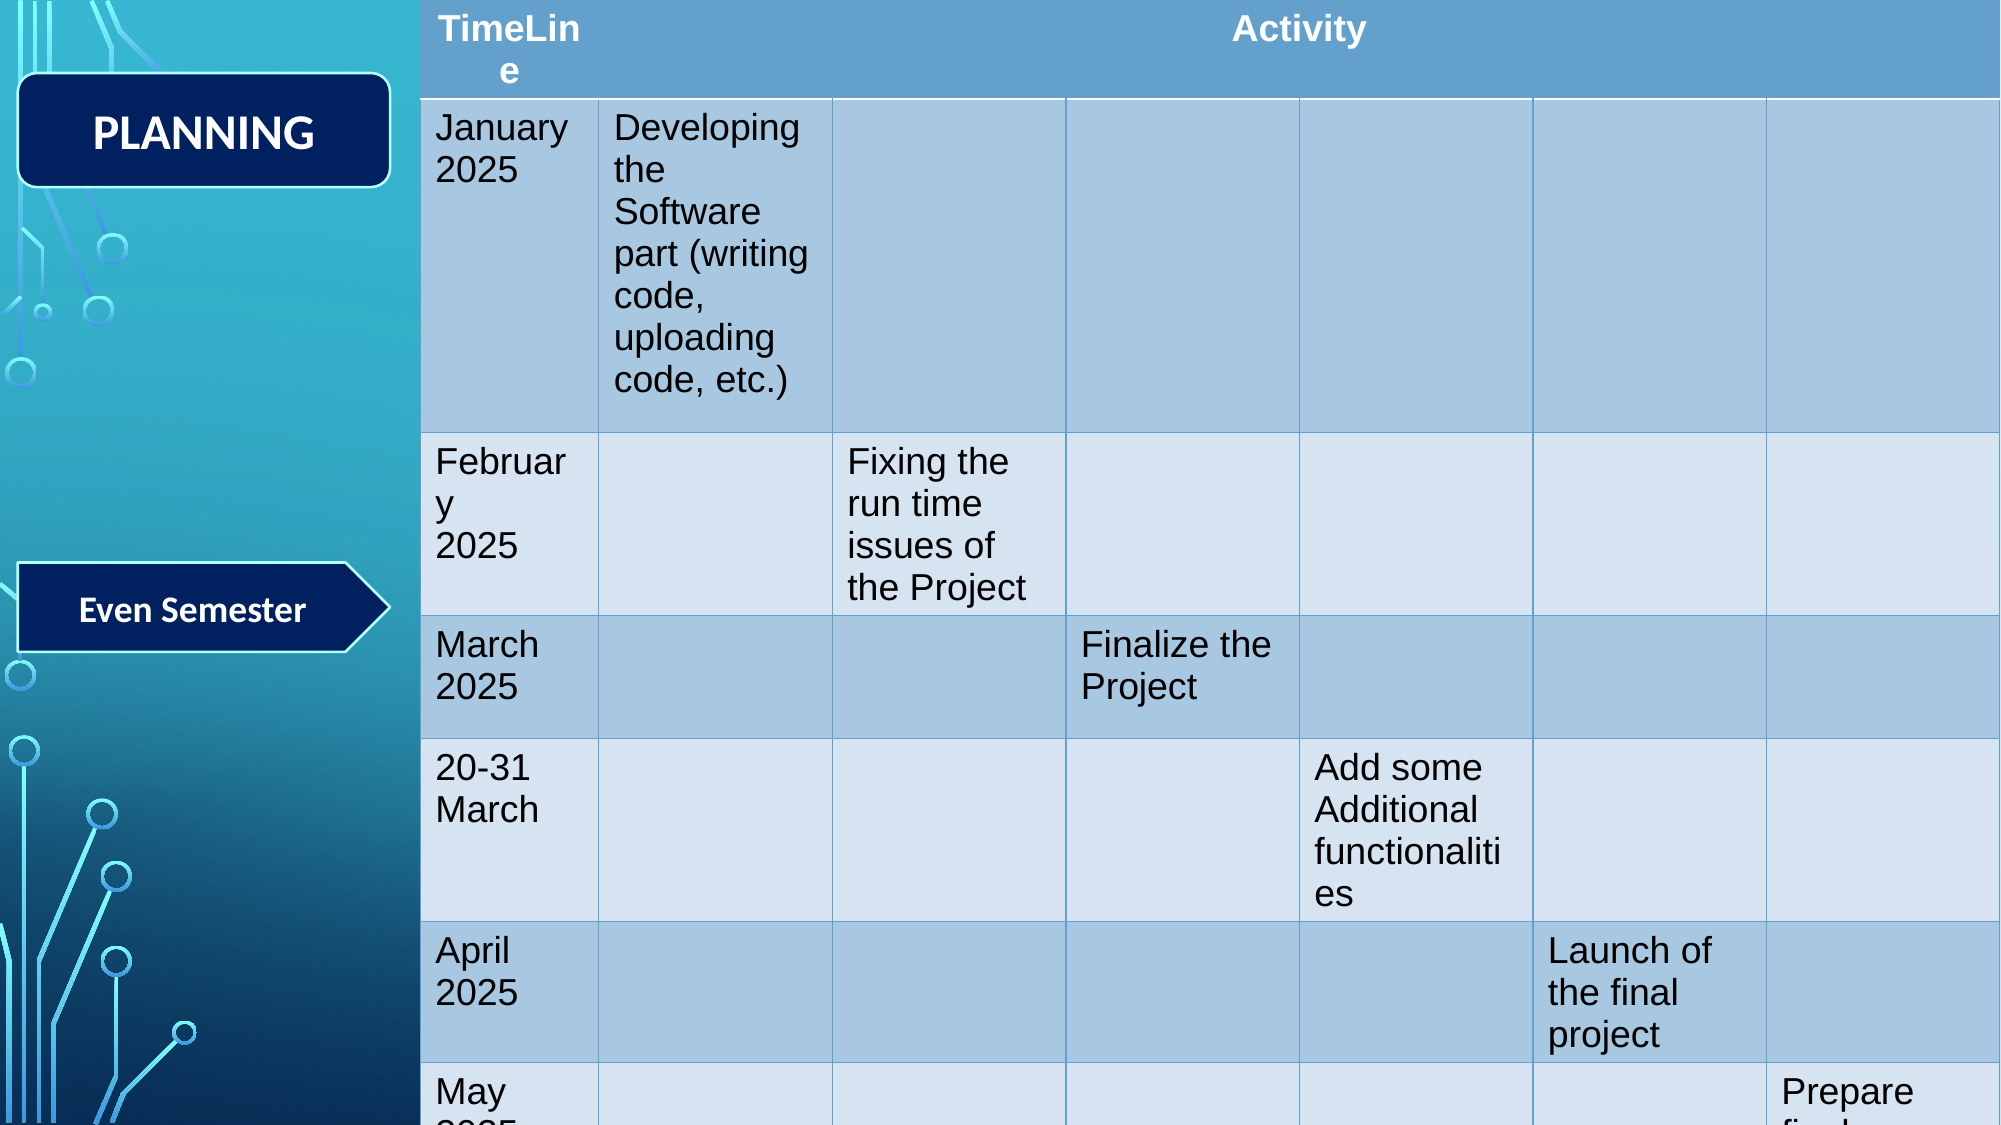

| TimeLine | Activity |  |  |  |  |  |
| --- | --- | --- | --- | --- | --- | --- |
| January 2025 | Developing the Software part (writing code, uploading code, etc.) |  |  |  |  |  |
| February 2025 |  | Fixing the run time issues of the Project |  |  |  |  |
| March 2025 |  |  | Finalize the Project |  |  |  |
| 20-31 March |  |  |  | Add some Additional functionalities |  |  |
| April 2025 |  |  |  |  | Launch of the final project |  |
| May 2025 |  |  |  |  |  | Prepare final |
PLANNING
Even Semester